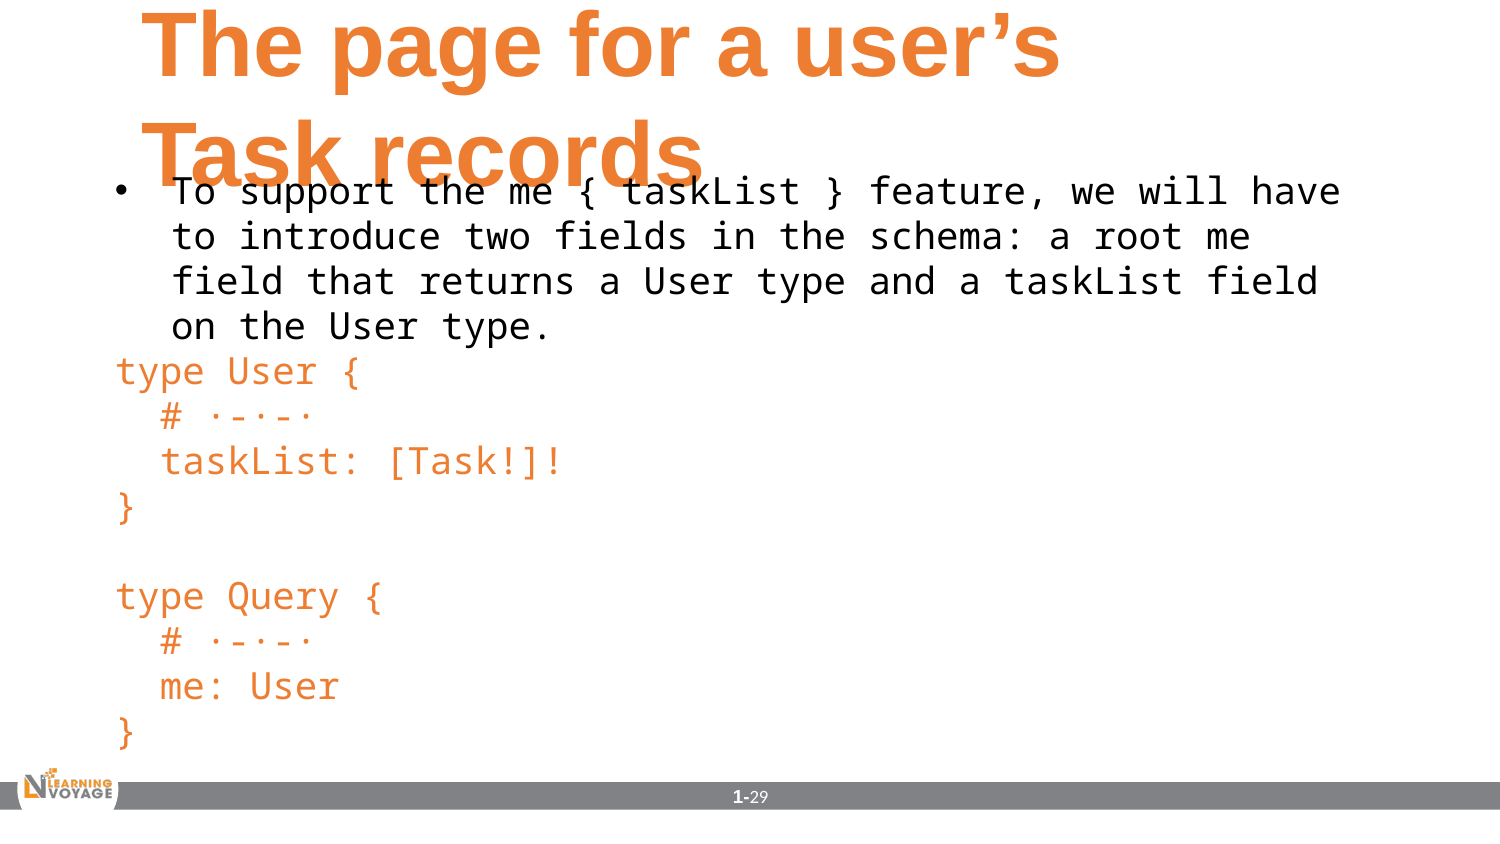

The page for a user’s Task records
To support the me { taskList } feature, we will have to introduce two fields in the schema: a root me field that returns a User type and a taskList field on the User type.
type User {
  # ·-·-·
  taskList: [Task!]!
}

type Query {
  # ·-·-·
  me: User
}
1-29